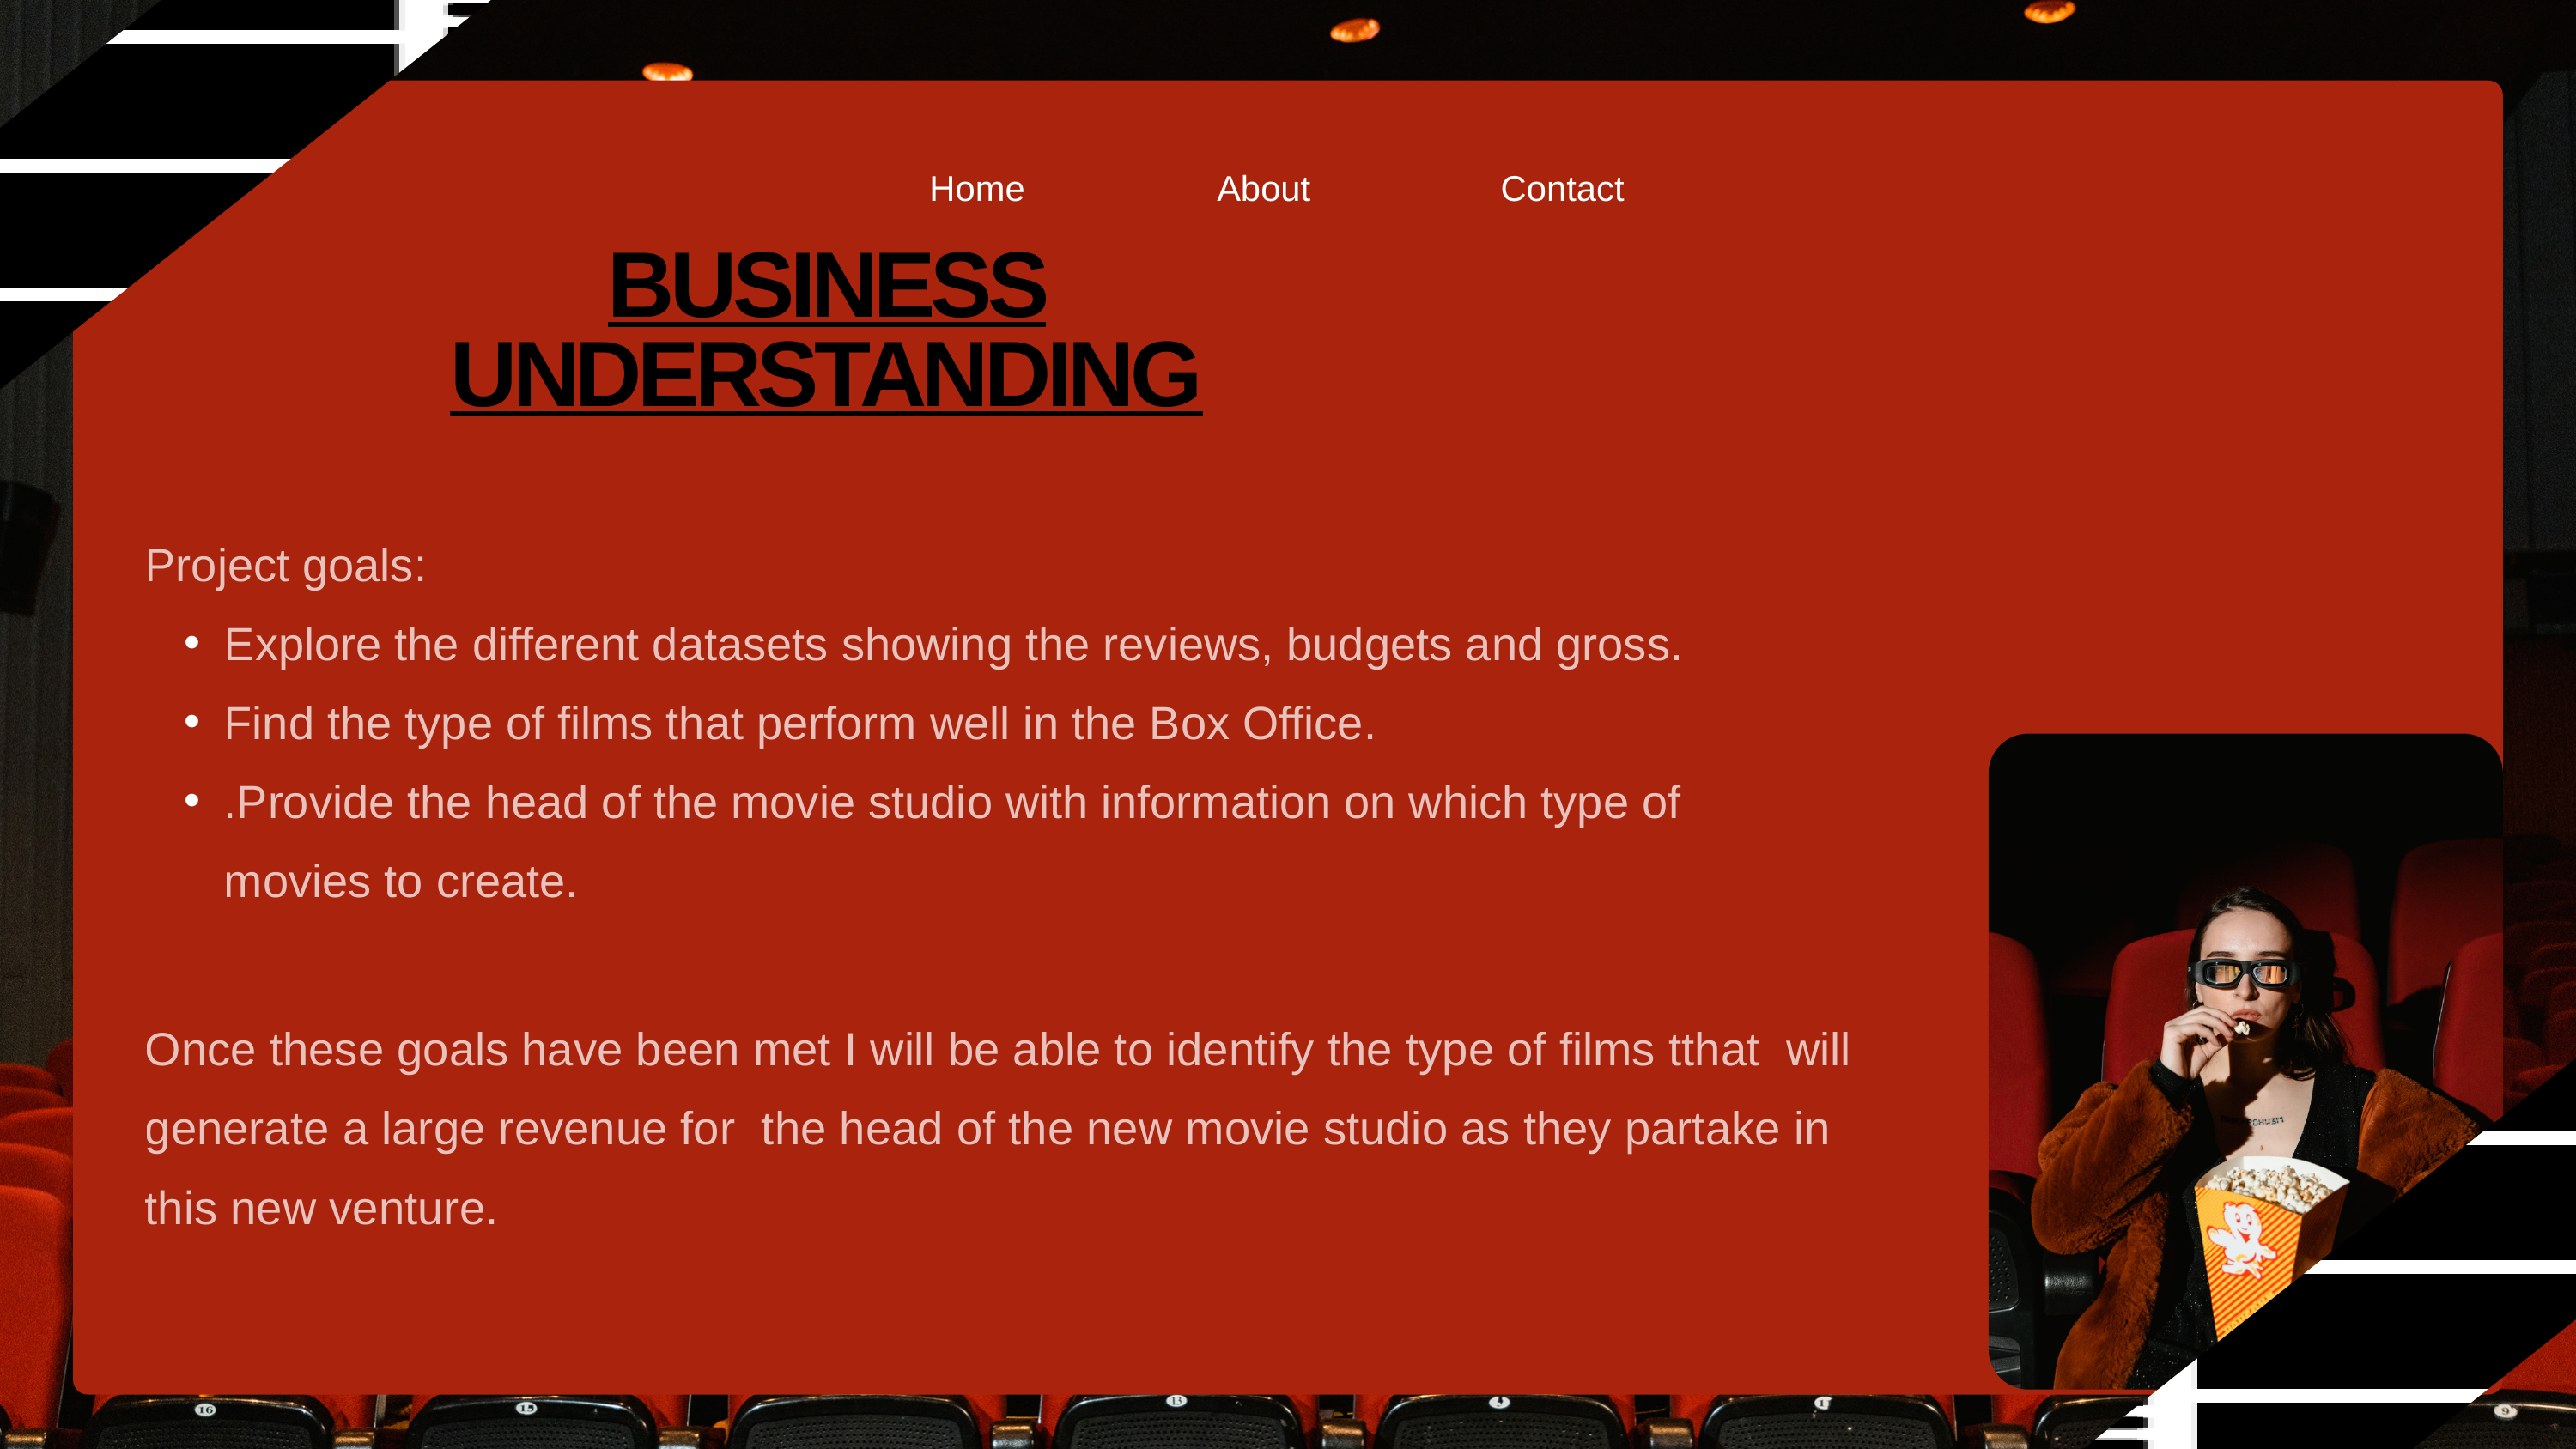

Home
About
Contact
BUSINESS UNDERSTANDING
Project goals:
Explore the different datasets showing the reviews, budgets and gross.
Find the type of films that perform well in the Box Office.
.Provide the head of the movie studio with information on which type of movies to create.

Once these goals have been met I will be able to identify the type of films tthat  will generate a large revenue for  the head of the new movie studio as they partake in this new venture.